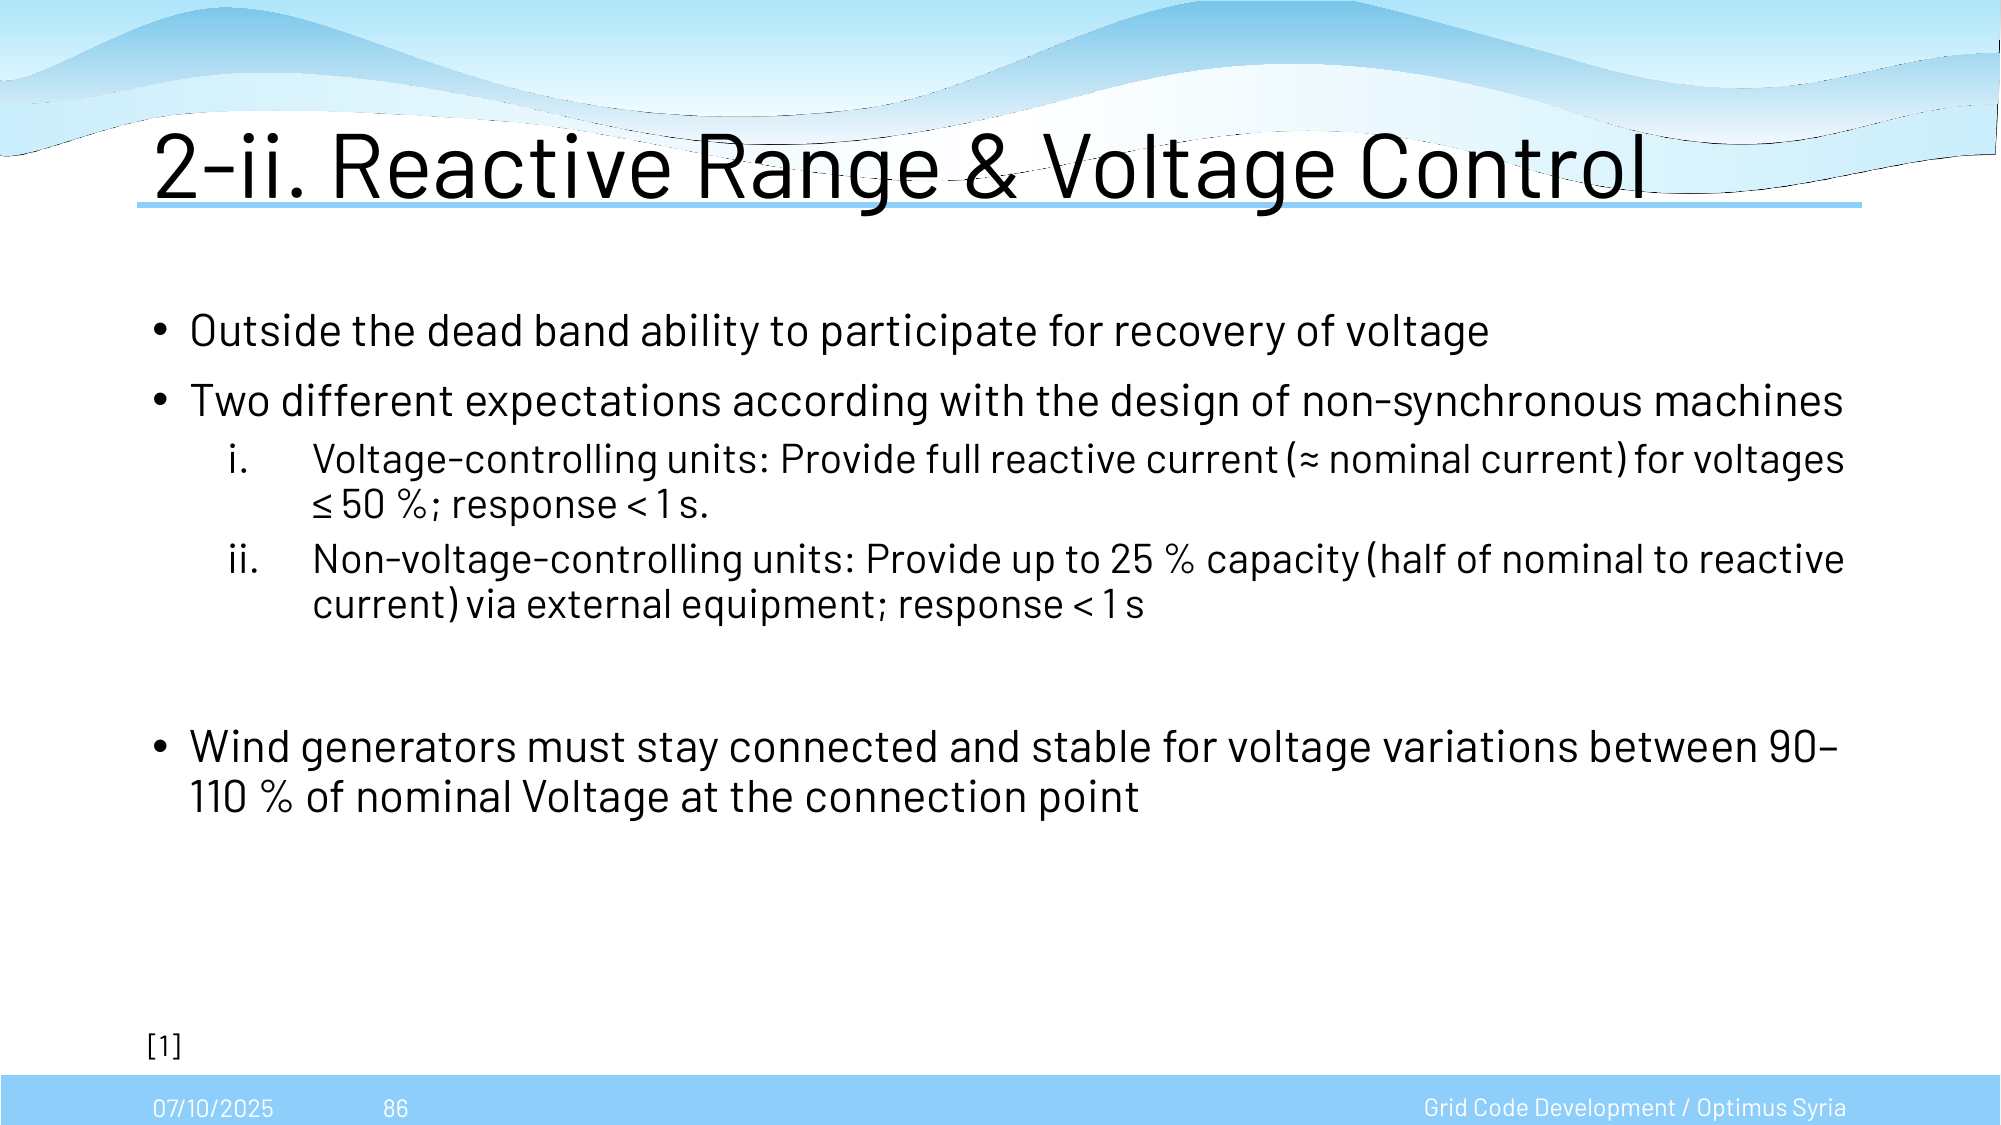

# 2-ii. Reactive Range & Voltage Control
Outside the dead band ability to participate for recovery of voltage
Two different expectations according with the design of non-synchronous machines
Voltage-controlling units: Provide full reactive current (≈ nominal current) for voltages ≤ 50 %; response < 1 s.
Non-voltage-controlling units: Provide up to 25 % capacity (half of nominal to reactive current) via external equipment; response < 1 s

Wind generators must stay connected and stable for voltage variations between 90–110 % of nominal Voltage at the connection point

[1]

Grid Code Development / Optimus Syria
07/10/2025
86